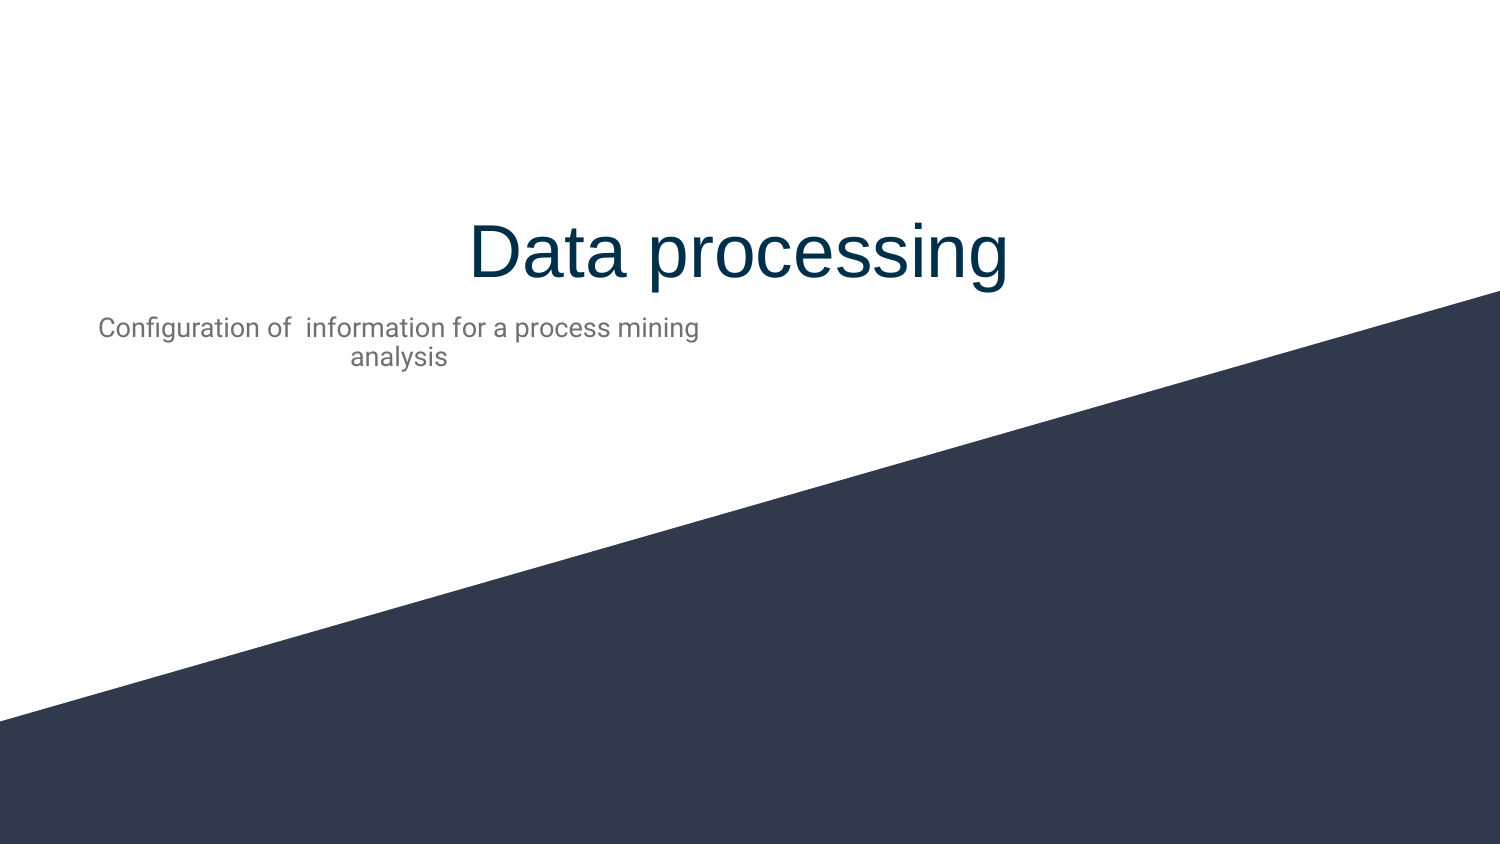

# Data processing
Configuration of  information for a process mining analysis